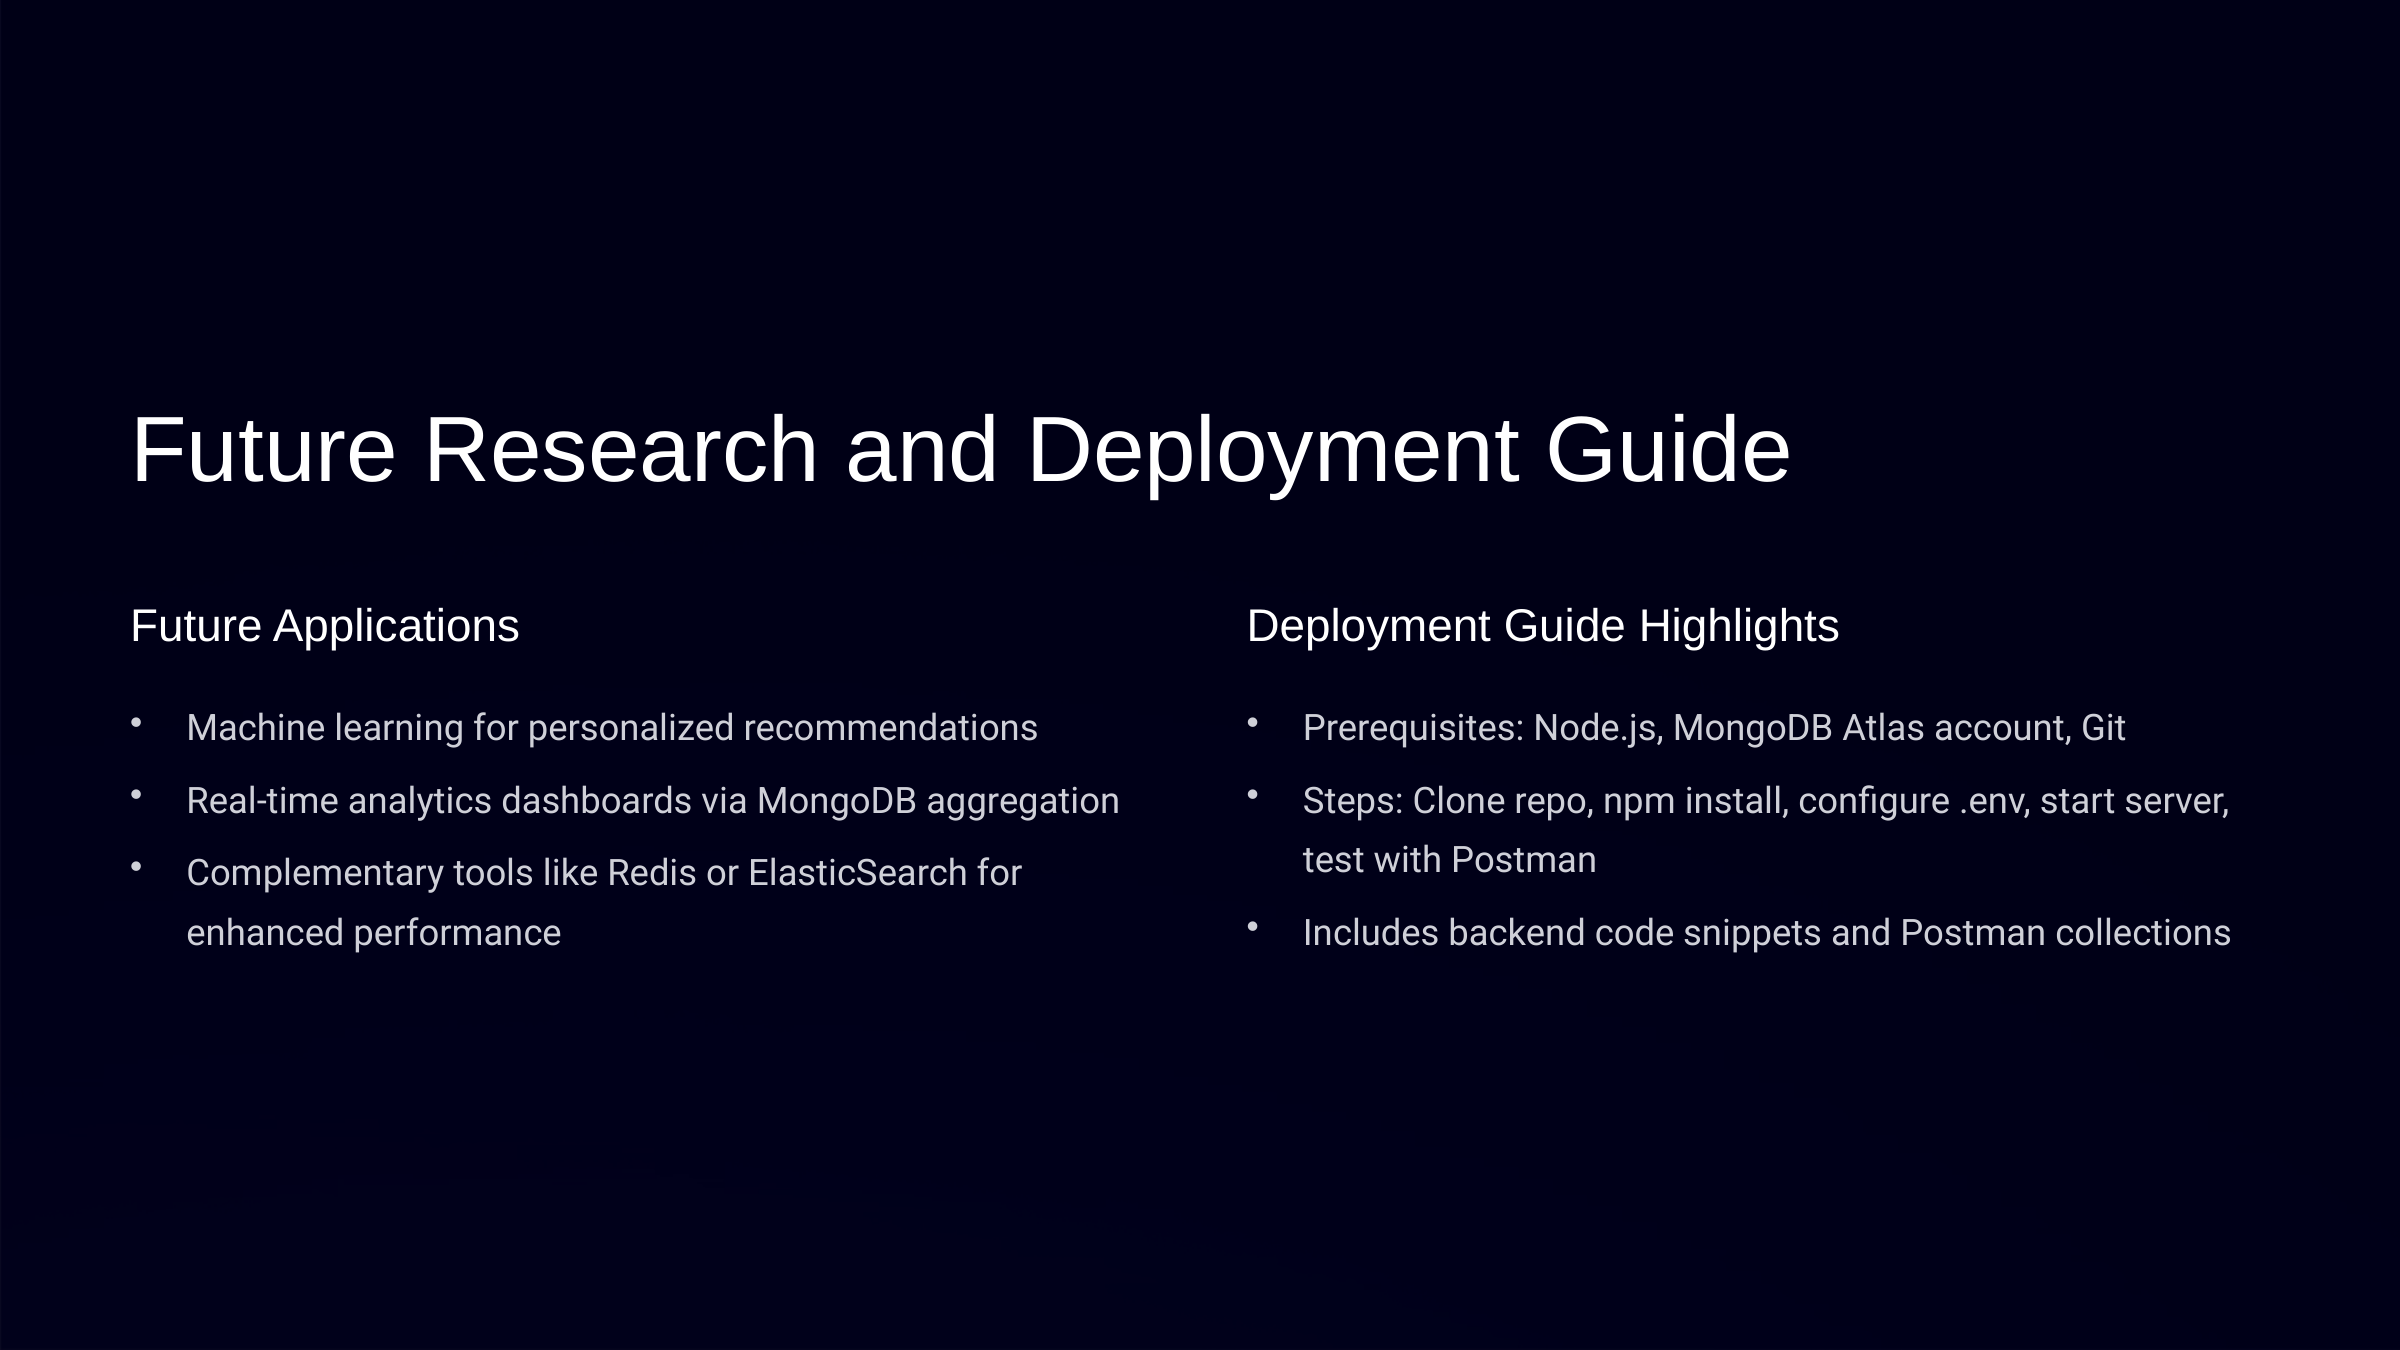

Future Research and Deployment Guide
Future Applications
Deployment Guide Highlights
Machine learning for personalized recommendations
Prerequisites: Node.js, MongoDB Atlas account, Git
Real-time analytics dashboards via MongoDB aggregation
Steps: Clone repo, npm install, configure .env, start server, test with Postman
Complementary tools like Redis or ElasticSearch for enhanced performance
Includes backend code snippets and Postman collections